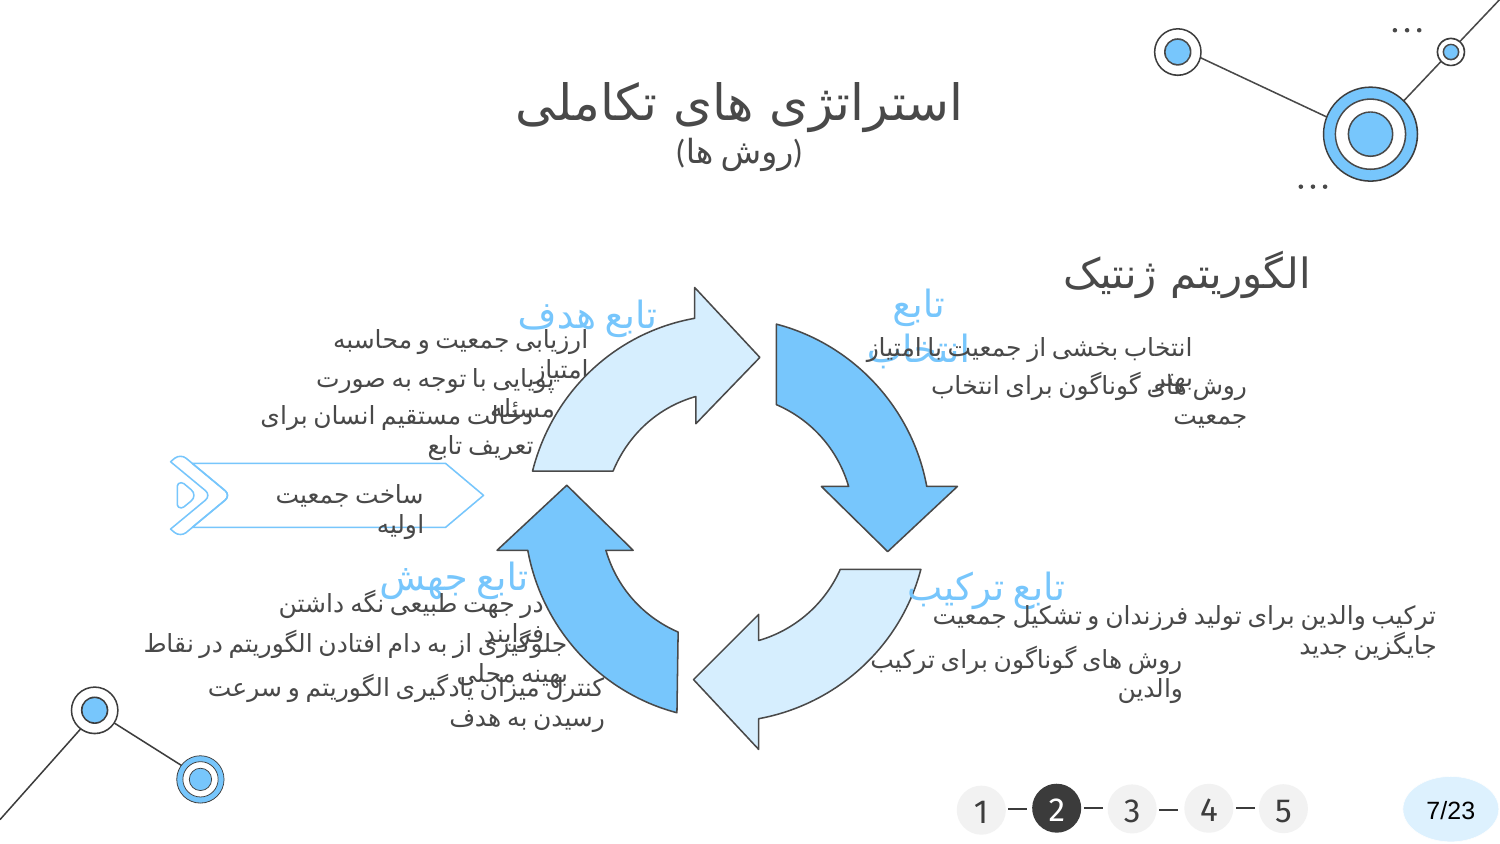

استراتژی های تکاملی
(روش ها)
الگوریتم ژنتیک
تابع هدف

تابع انتخاب
ارزیابی جمعیت و محاسبه امتیاز
انتخاب بخشی از جمعیت با امتیاز بهتر
پویایی با توجه به صورت مسئله
روش های گوناگون برای انتخاب جمعیت
دخالت مستقیم انسان برای تعریف تابع

ساخت جمعیت اولیه
تابع جهش
تابع ترکیب
در جهت طبیعی نگه داشتن فرایند
ترکیب والدین برای تولید فرزندان و تشکیل جمعیت جایگزین جدید
جلوگیری از به دام افتادن الگوریتم در نقاط بهینه محلی
روش های گوناگون برای ترکیب والدین
کنترل میزان یادگیری الگوریتم و سرعت رسیدن به هدف
7/23
2
4
5
3
1